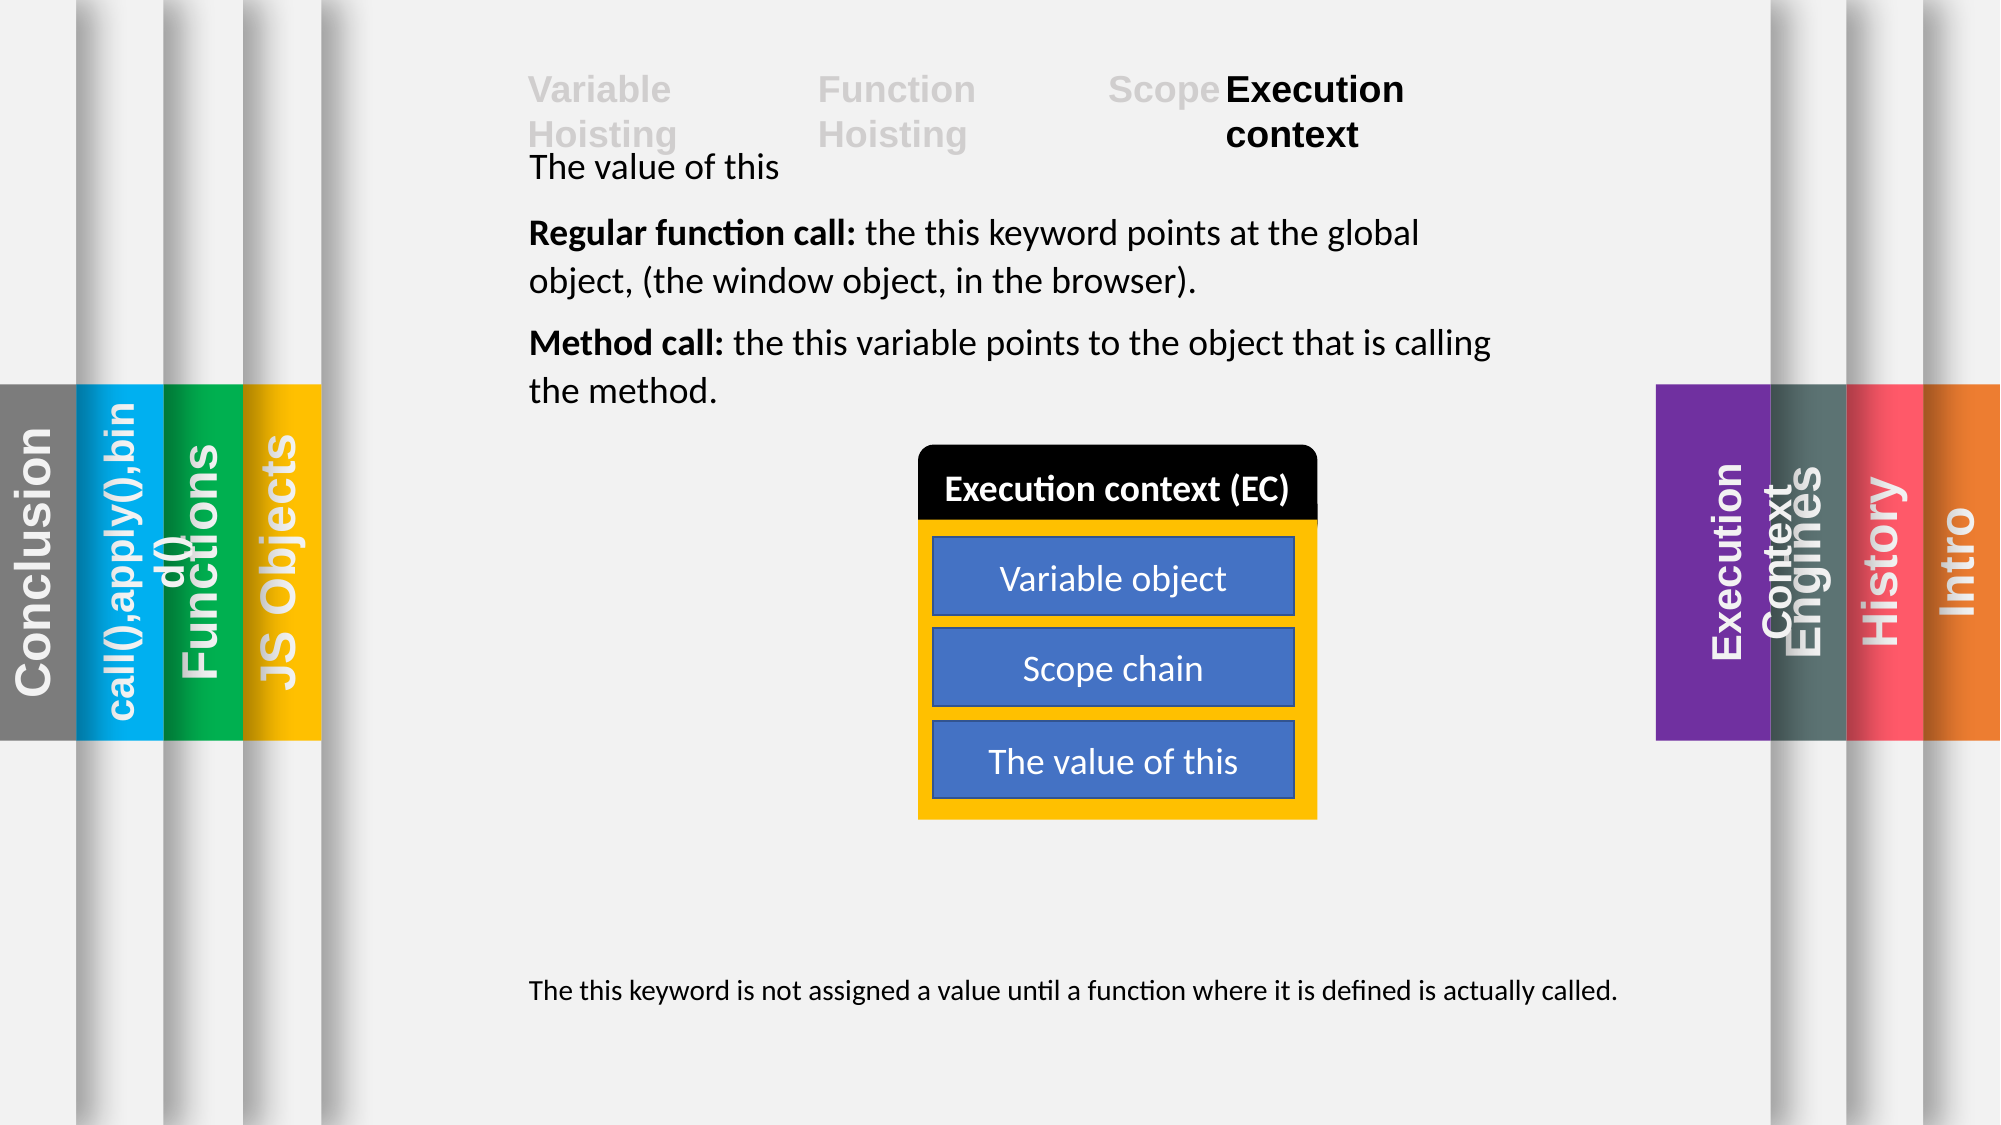

Engines

History

Intro

Conclusion

call(),apply(),bind()

Functions

JS Objects

Execution Context
Function Hoisting
Execution context
Scope
Variable Hoisting
The value of this
Regular function call: the this keyword points at the global object, (the window object, in the browser).
Method call: the this variable points to the object that is calling the method.

Execution context (EC)

Variable object
Scope chain
The value of this
The this keyword is not assigned a value until a function where it is defined is actually called.